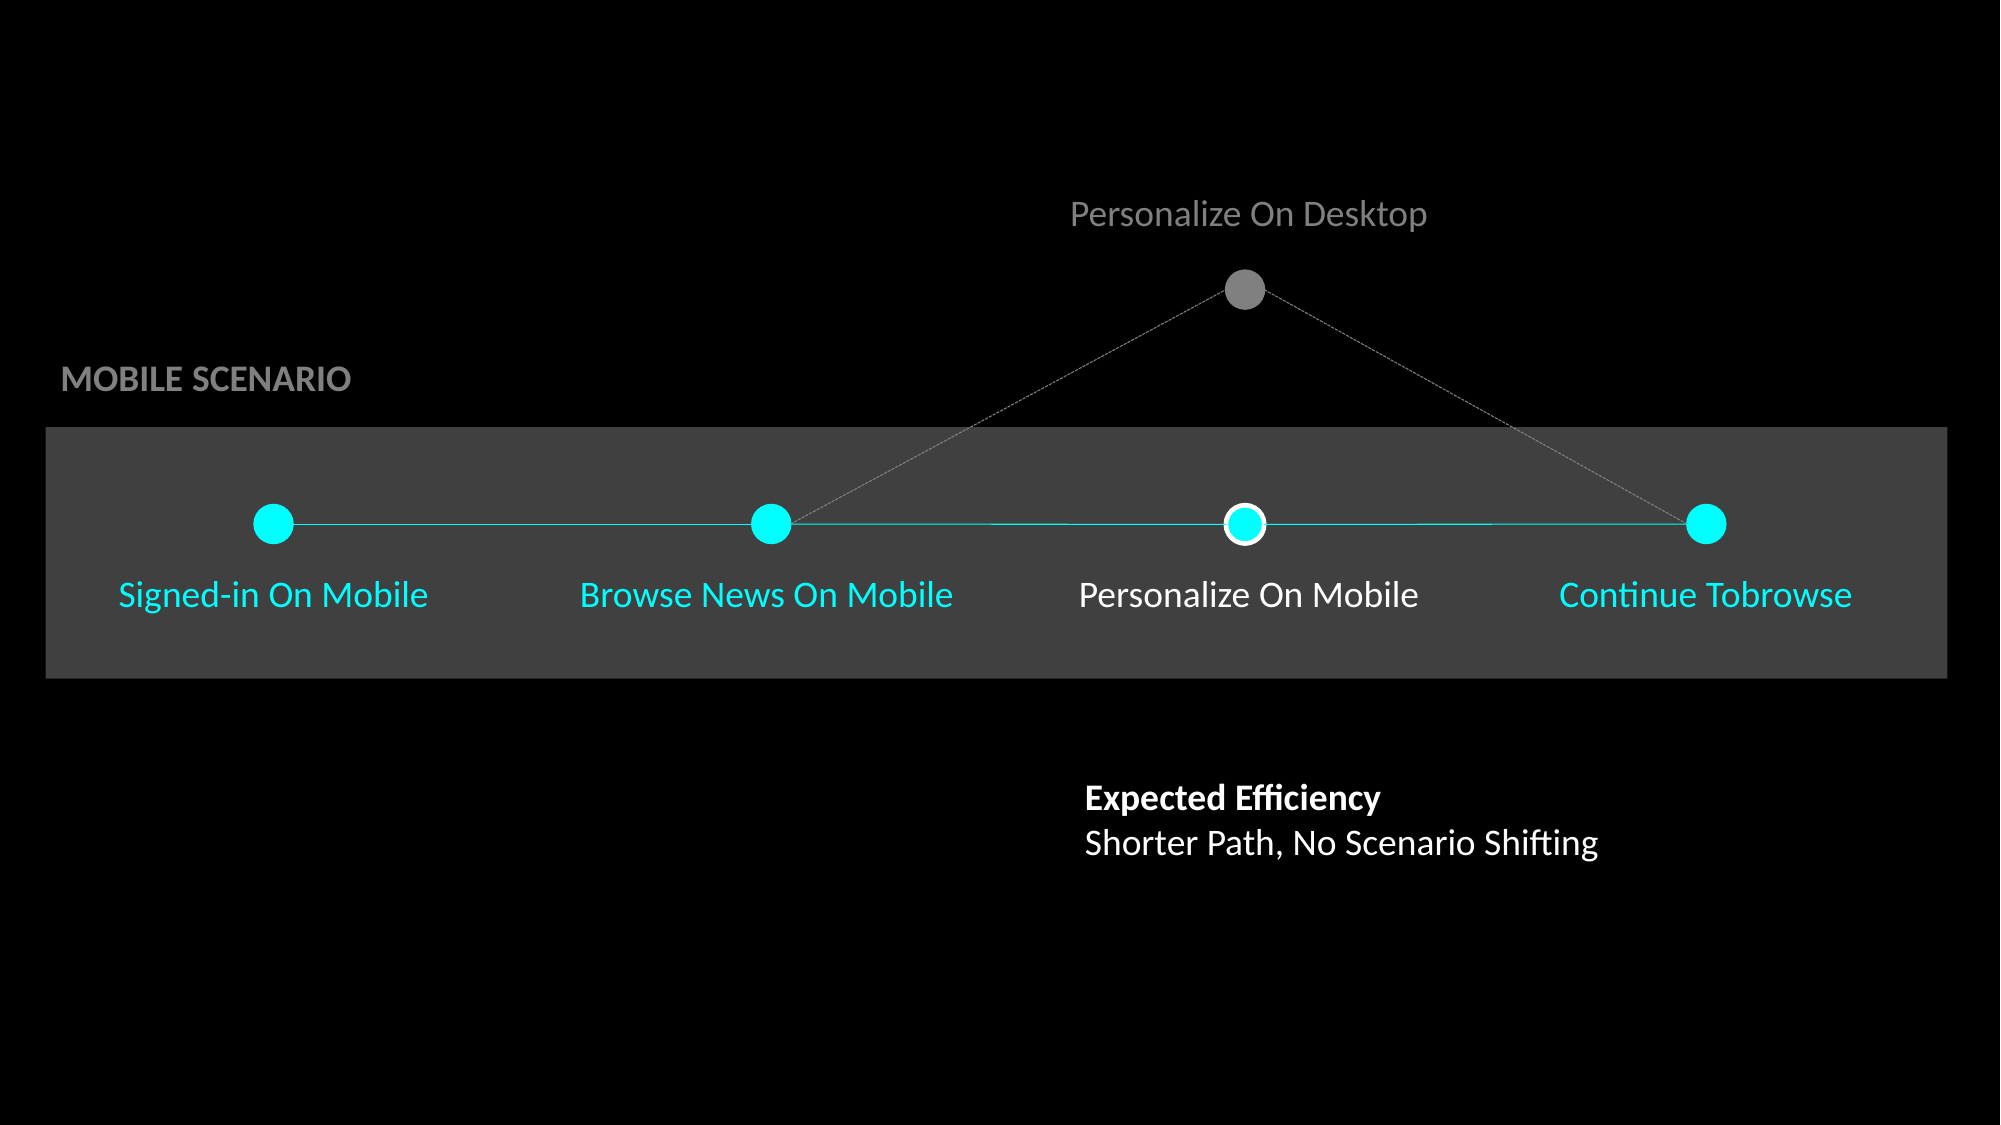

Personalize On Desktop

MOBILE SCENARIO

Personalize On Mobile
Signed-in On Mobile
Browse News On Mobile
Continue Tobrowse
Expected Efficiency
Shorter Path, No Scenario Shifting